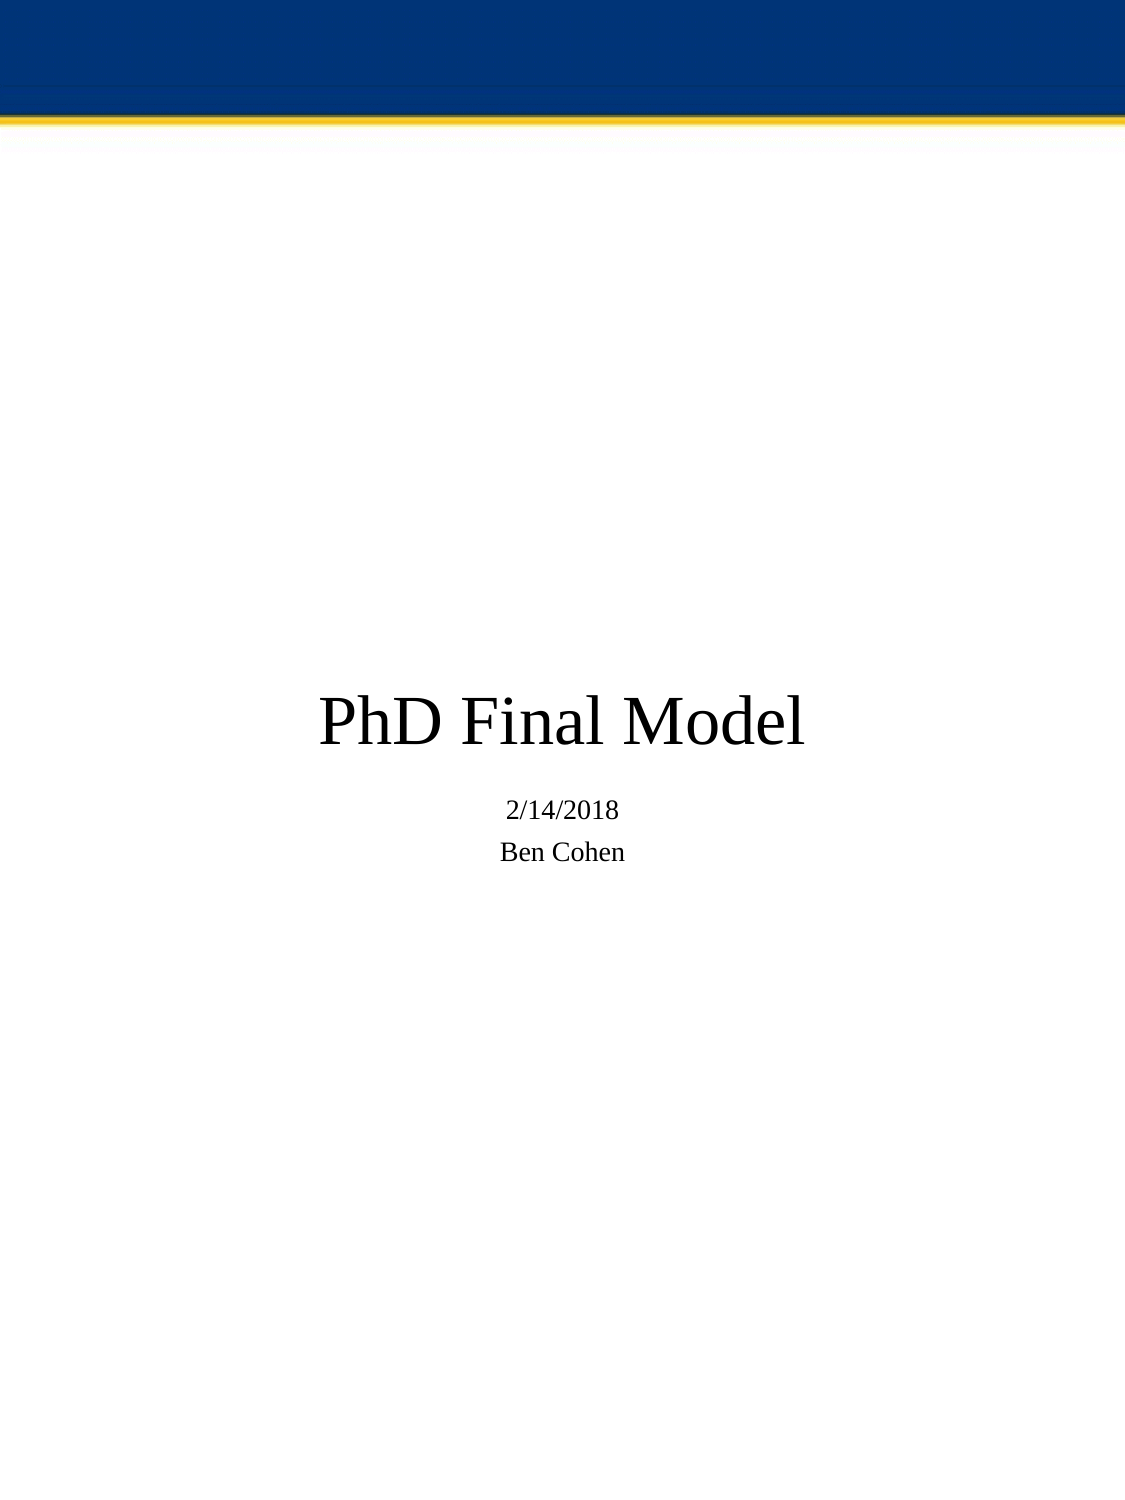

# PhD Final Model
2/14/2018
Ben Cohen